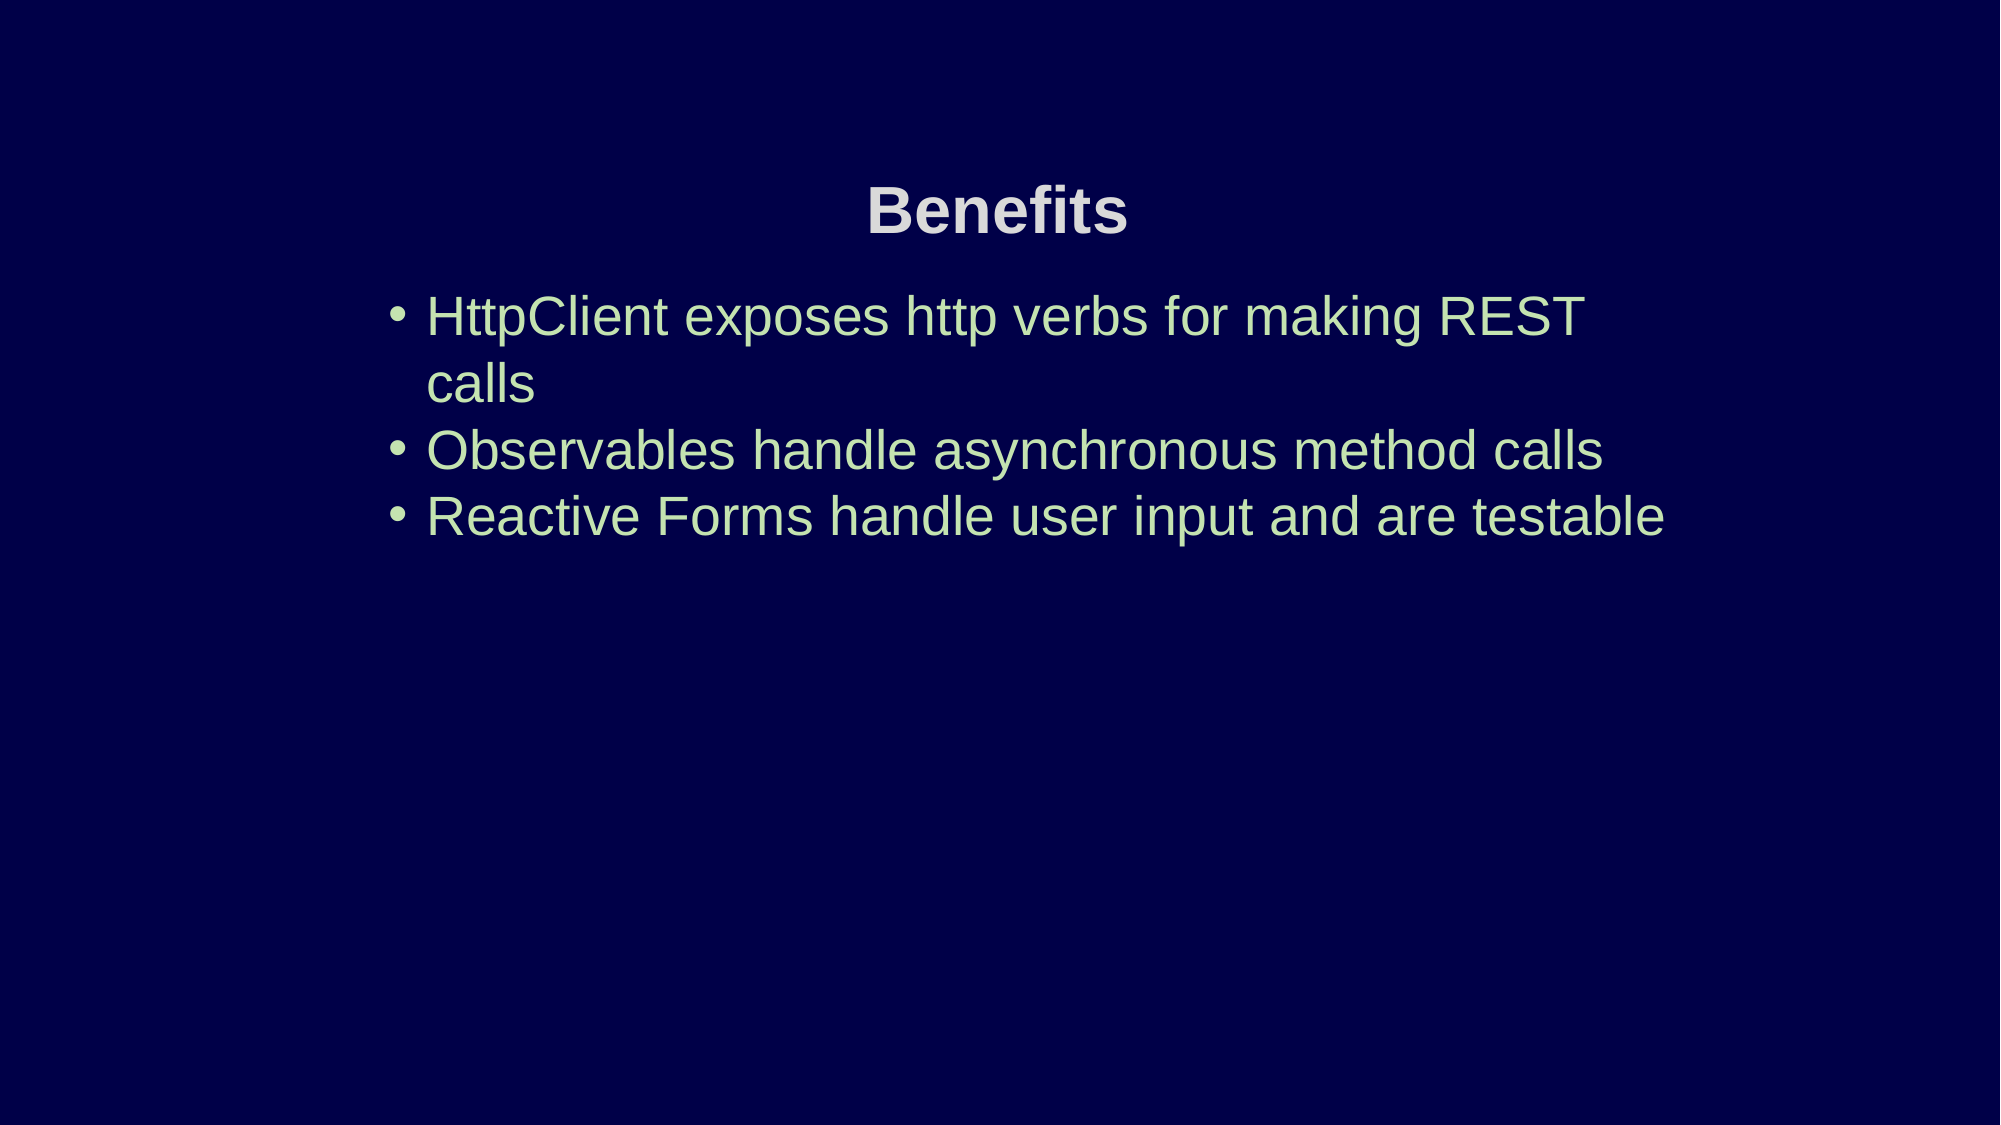

Benefits
HttpClient exposes http verbs for making REST calls
Observables handle asynchronous method calls
Reactive Forms handle user input and are testable